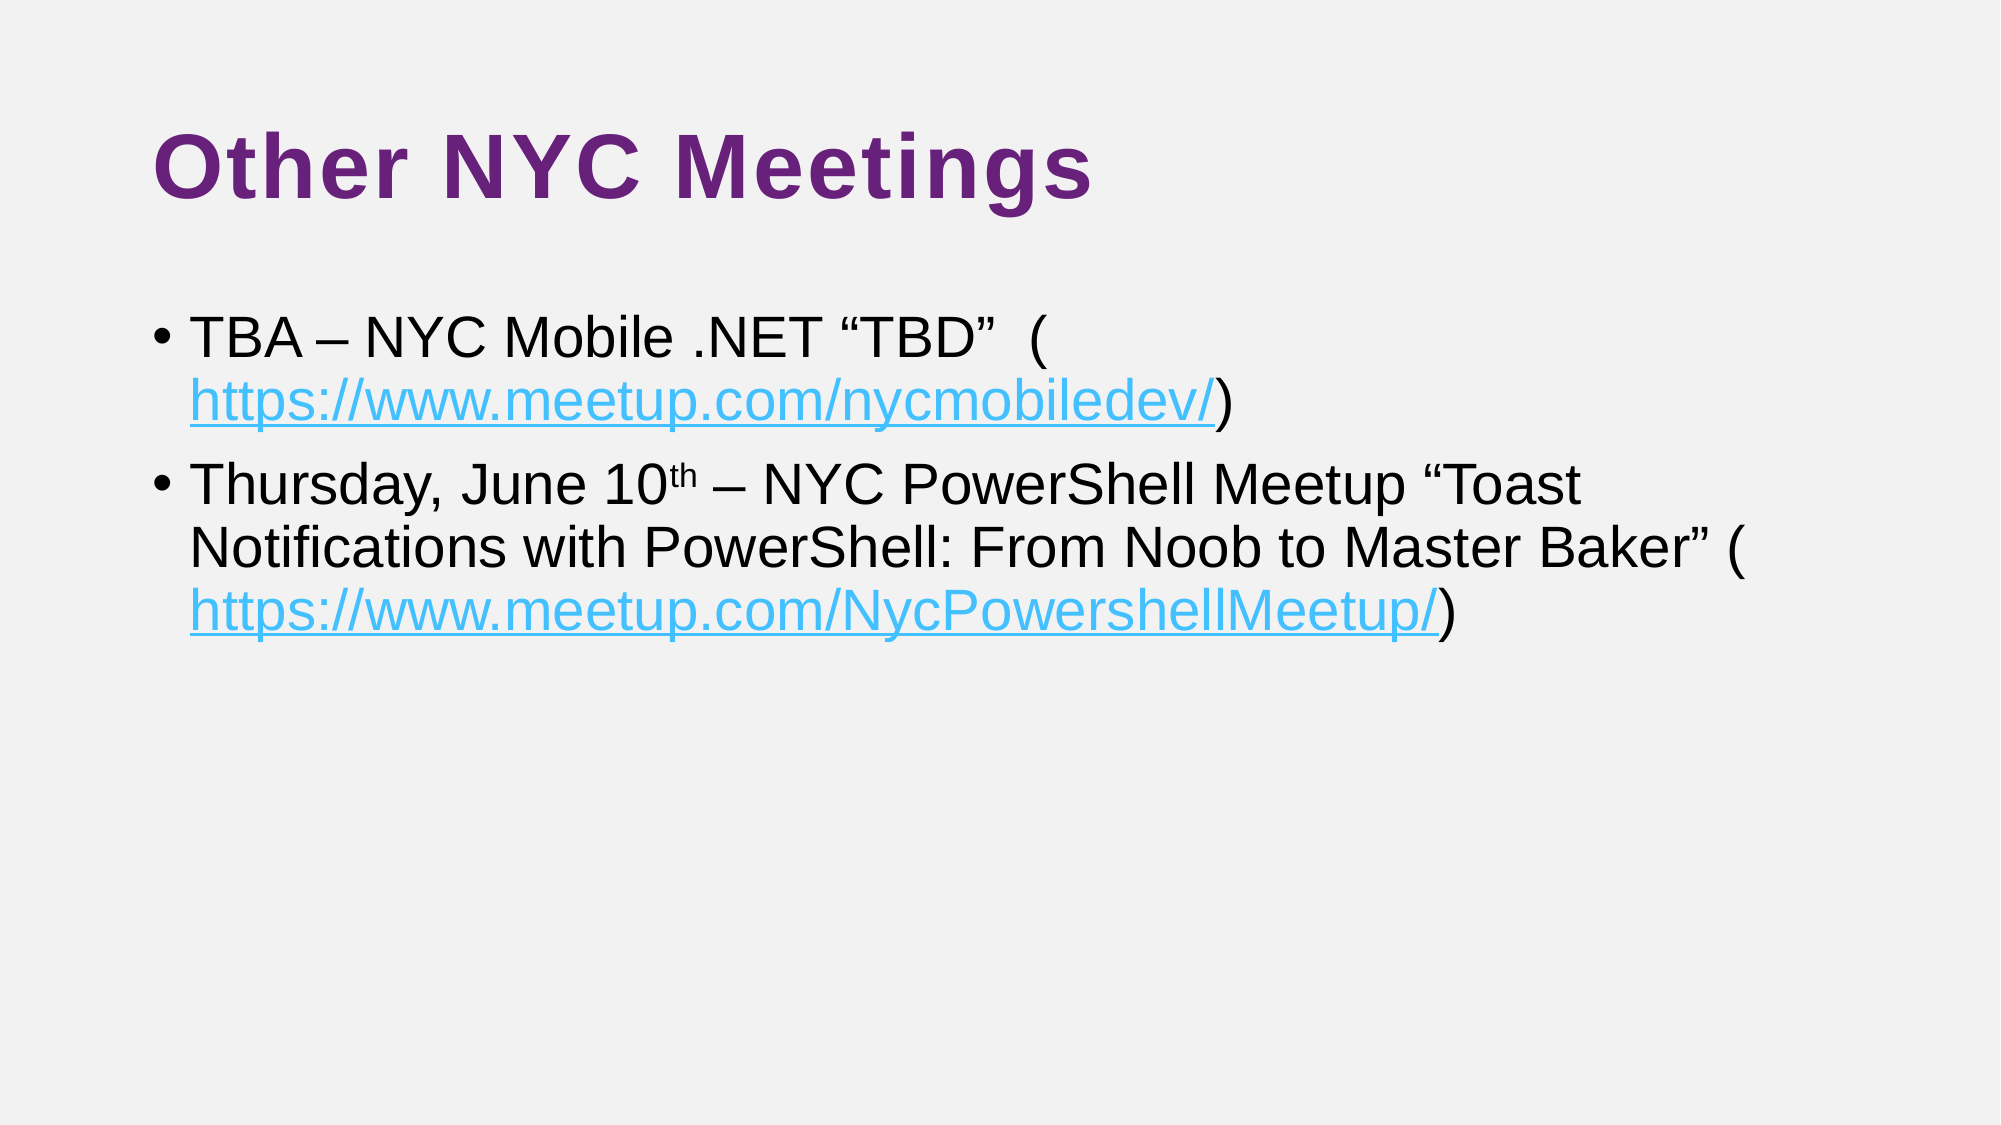

# Other NYC Meetings
TBA – NYC Mobile .NET “TBD”  (https://www.meetup.com/nycmobiledev/)
Thursday, June 10th – NYC PowerShell Meetup “Toast Notifications with PowerShell: From Noob to Master Baker” (https://www.meetup.com/NycPowershellMeetup/)